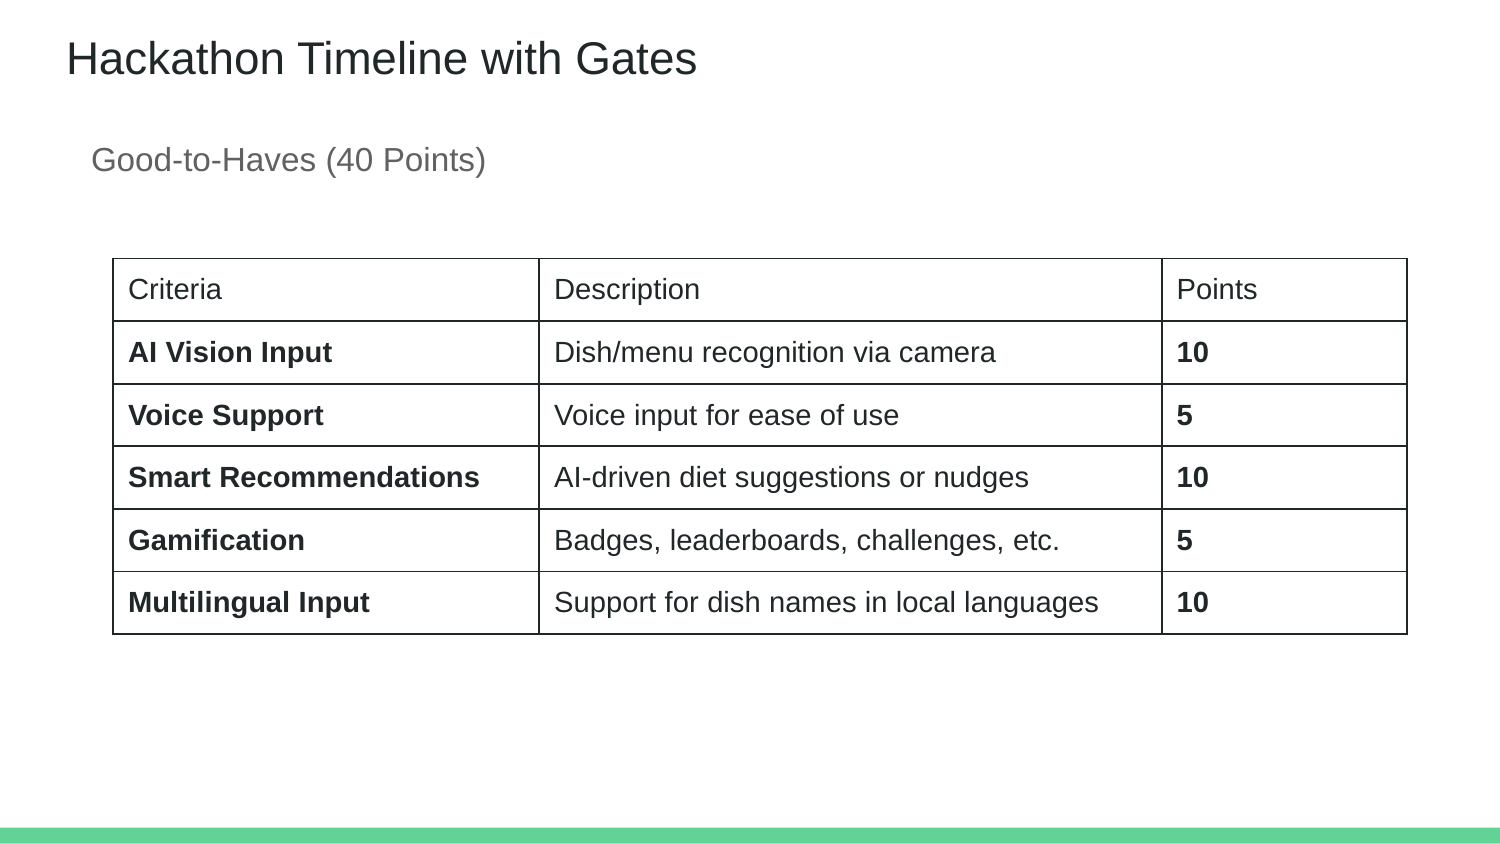

# Hackathon Timeline with Gates
Good-to-Haves (40 Points)

| Criteria | Description | Points |
| --- | --- | --- |
| AI Vision Input | Dish/menu recognition via camera | 10 |
| Voice Support | Voice input for ease of use | 5 |
| Smart Recommendations | AI-driven diet suggestions or nudges | 10 |
| Gamification | Badges, leaderboards, challenges, etc. | 5 |
| Multilingual Input | Support for dish names in local languages | 10 |